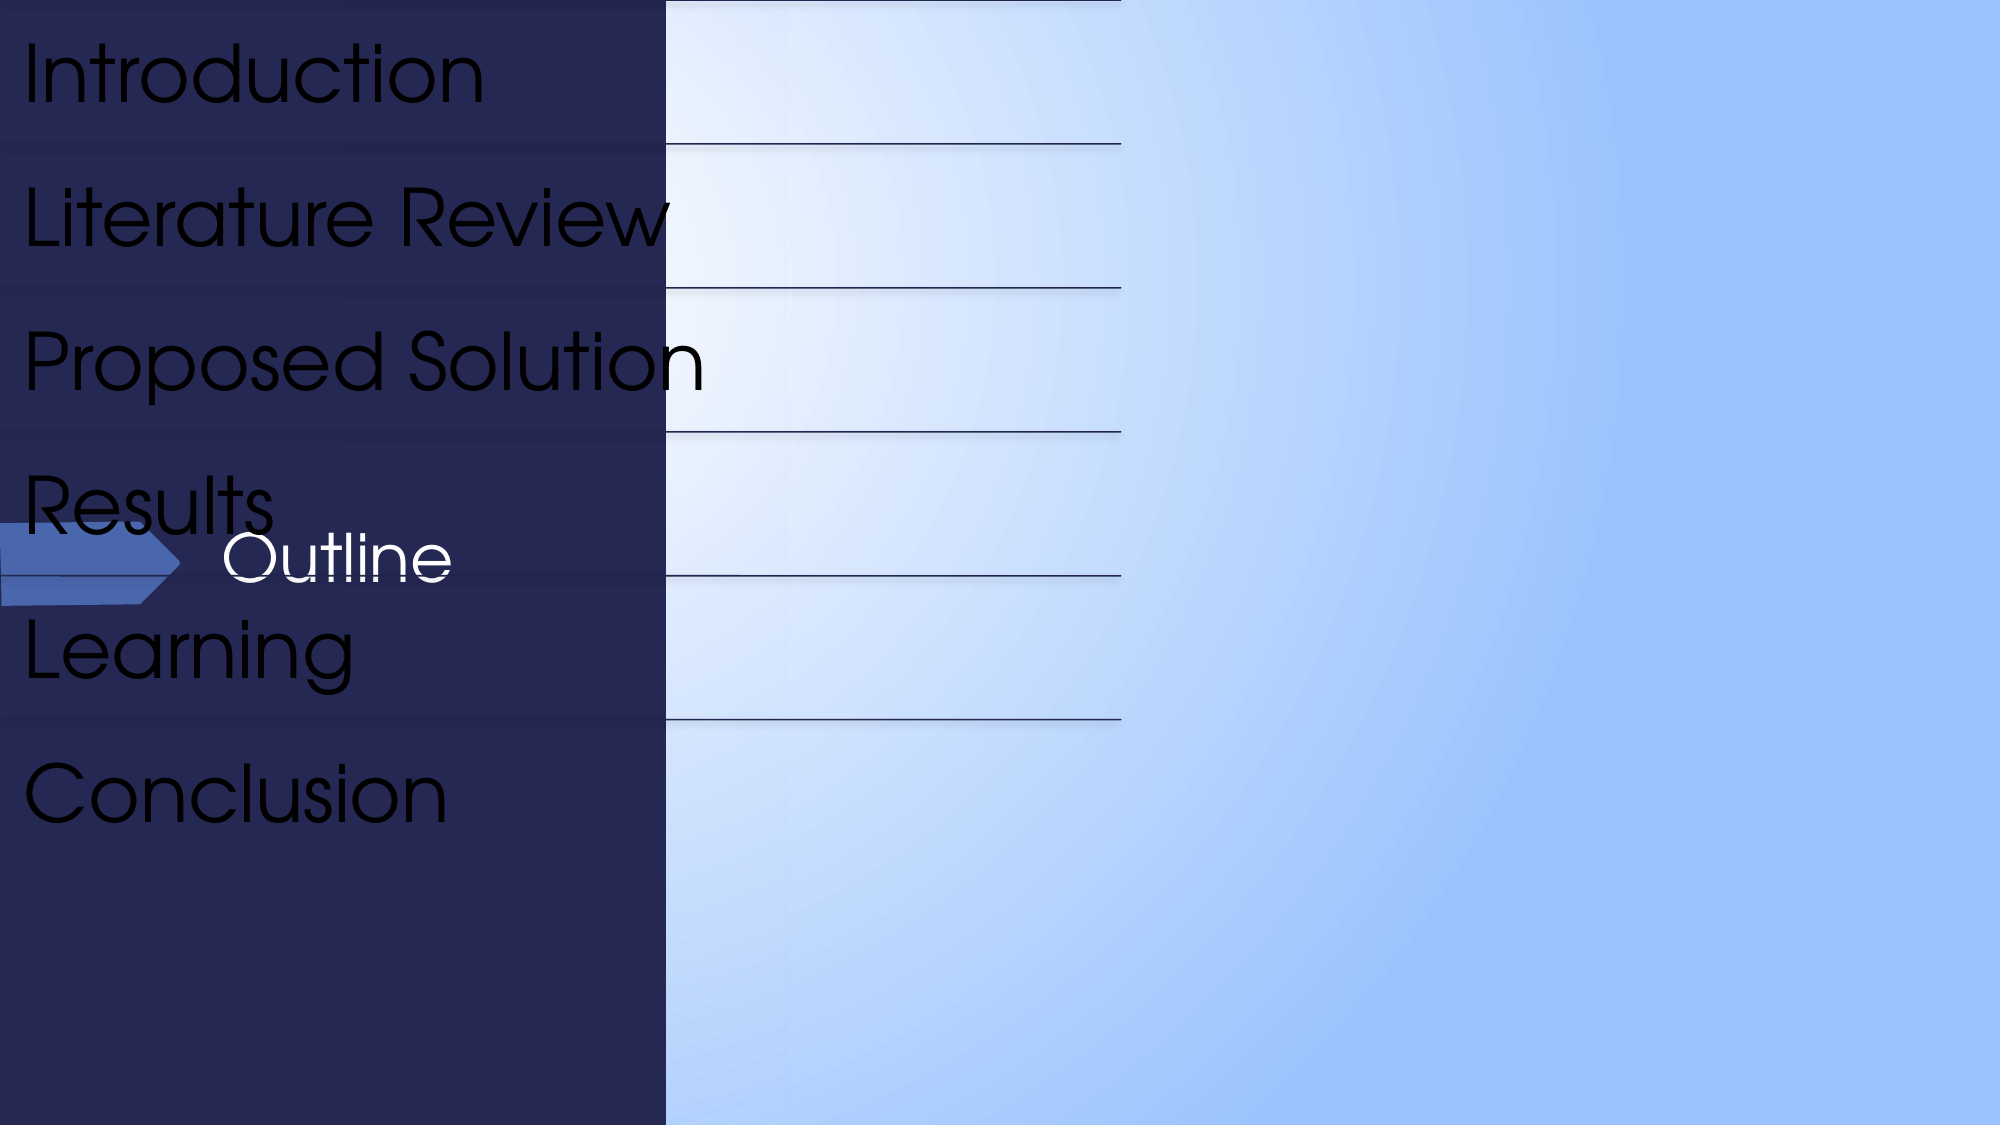

Introduction
Literature Review
Proposed Solution
Results
Learning
Conclusion
# Outline